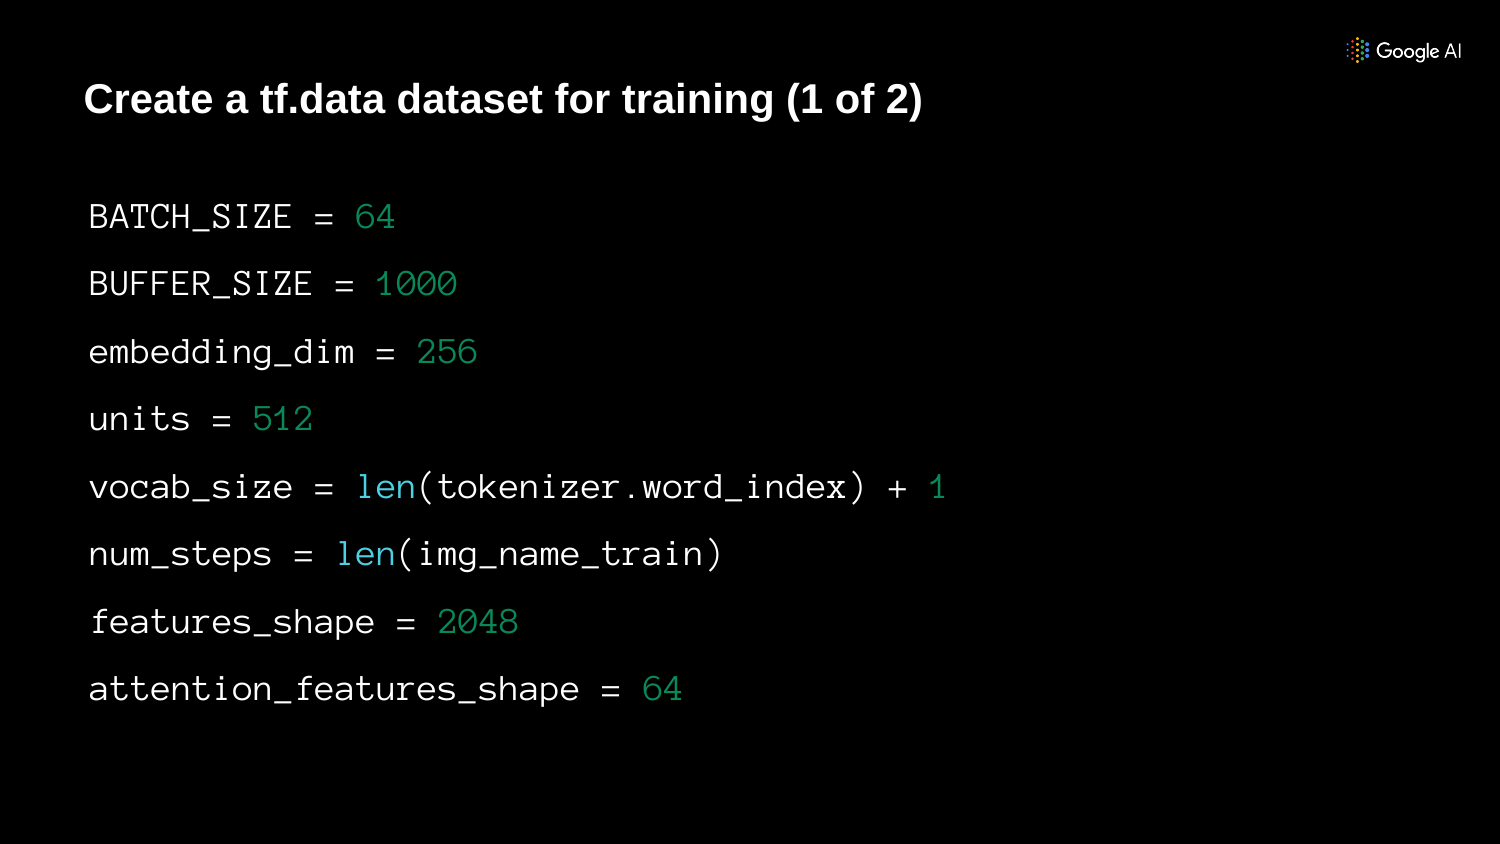

# Create a tf.data dataset for training (1 of 2)
BATCH_SIZE = 64
BUFFER_SIZE = 1000
embedding_dim = 256
units = 512
vocab_size = len(tokenizer.word_index) + 1
num_steps = len(img_name_train)
features_shape = 2048
attention_features_shape = 64